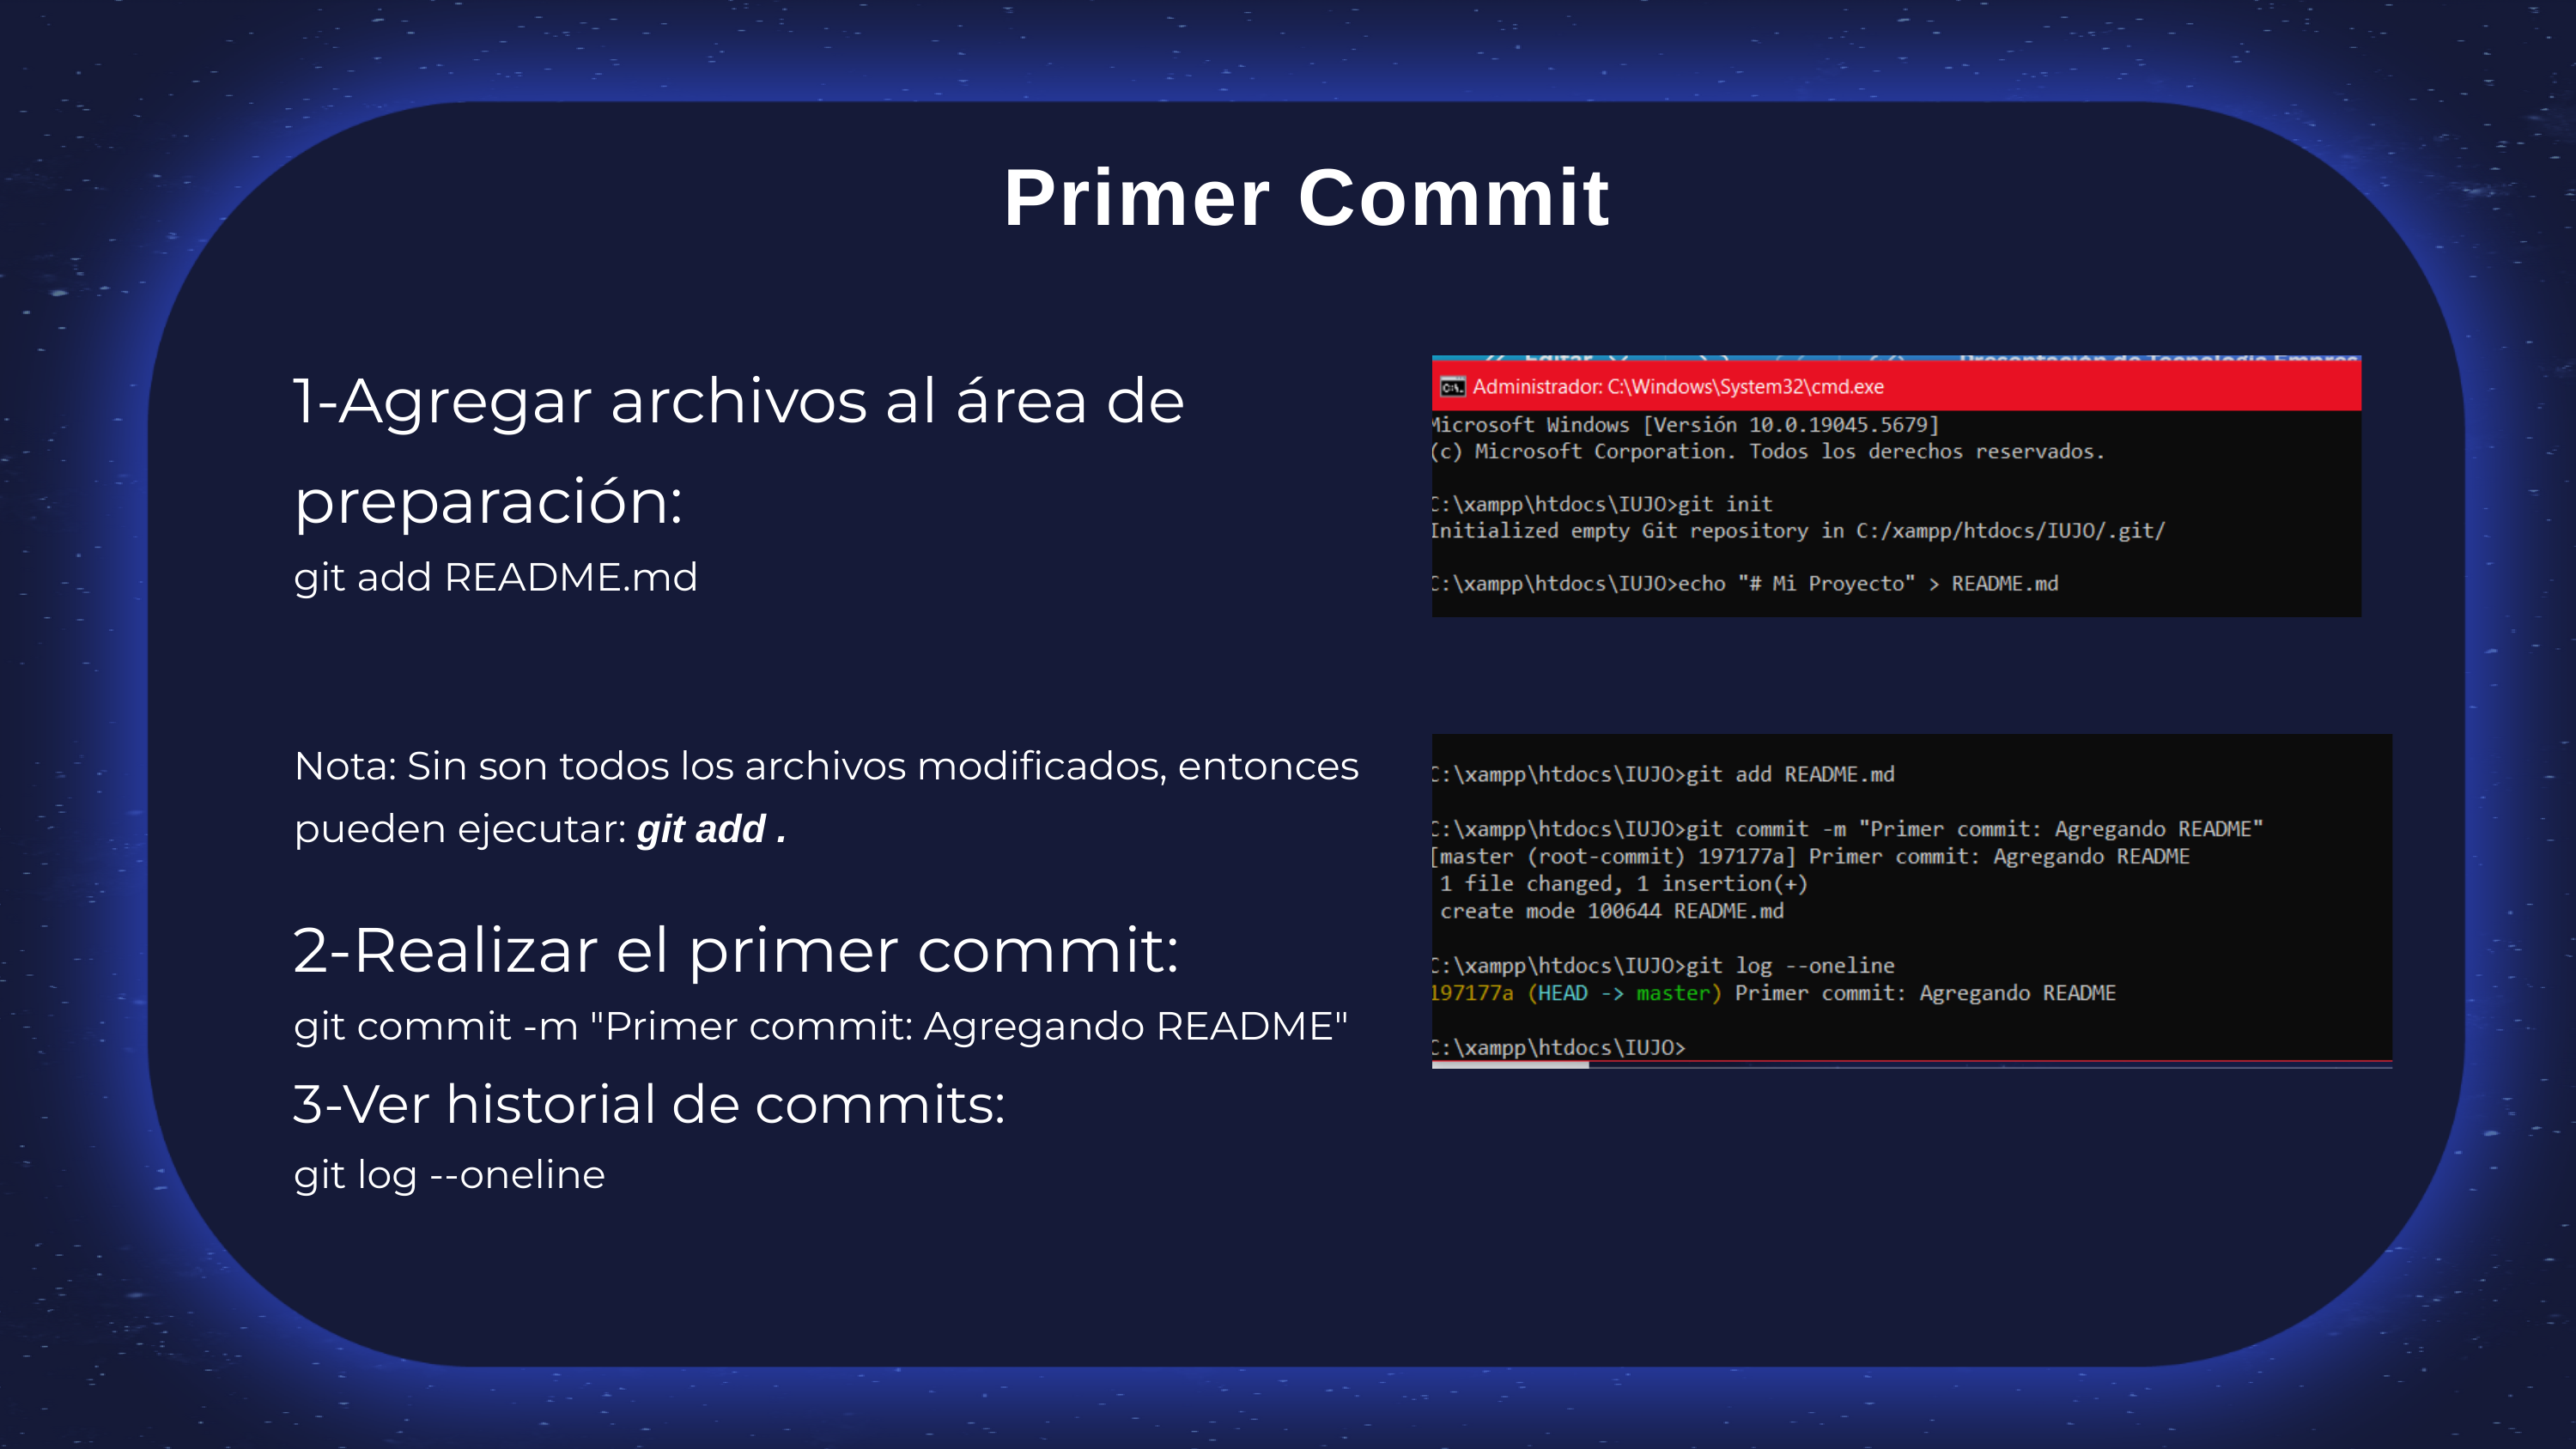

Primer Commit
1-Agregar archivos al área de preparación:
git add README.md

Nota: Sin son todos los archivos modificados, entonces pueden ejecutar: git add .

2-Realizar el primer commit:
git commit -m "Primer commit: Agregando README"
3-Ver historial de commits:
git log --oneline